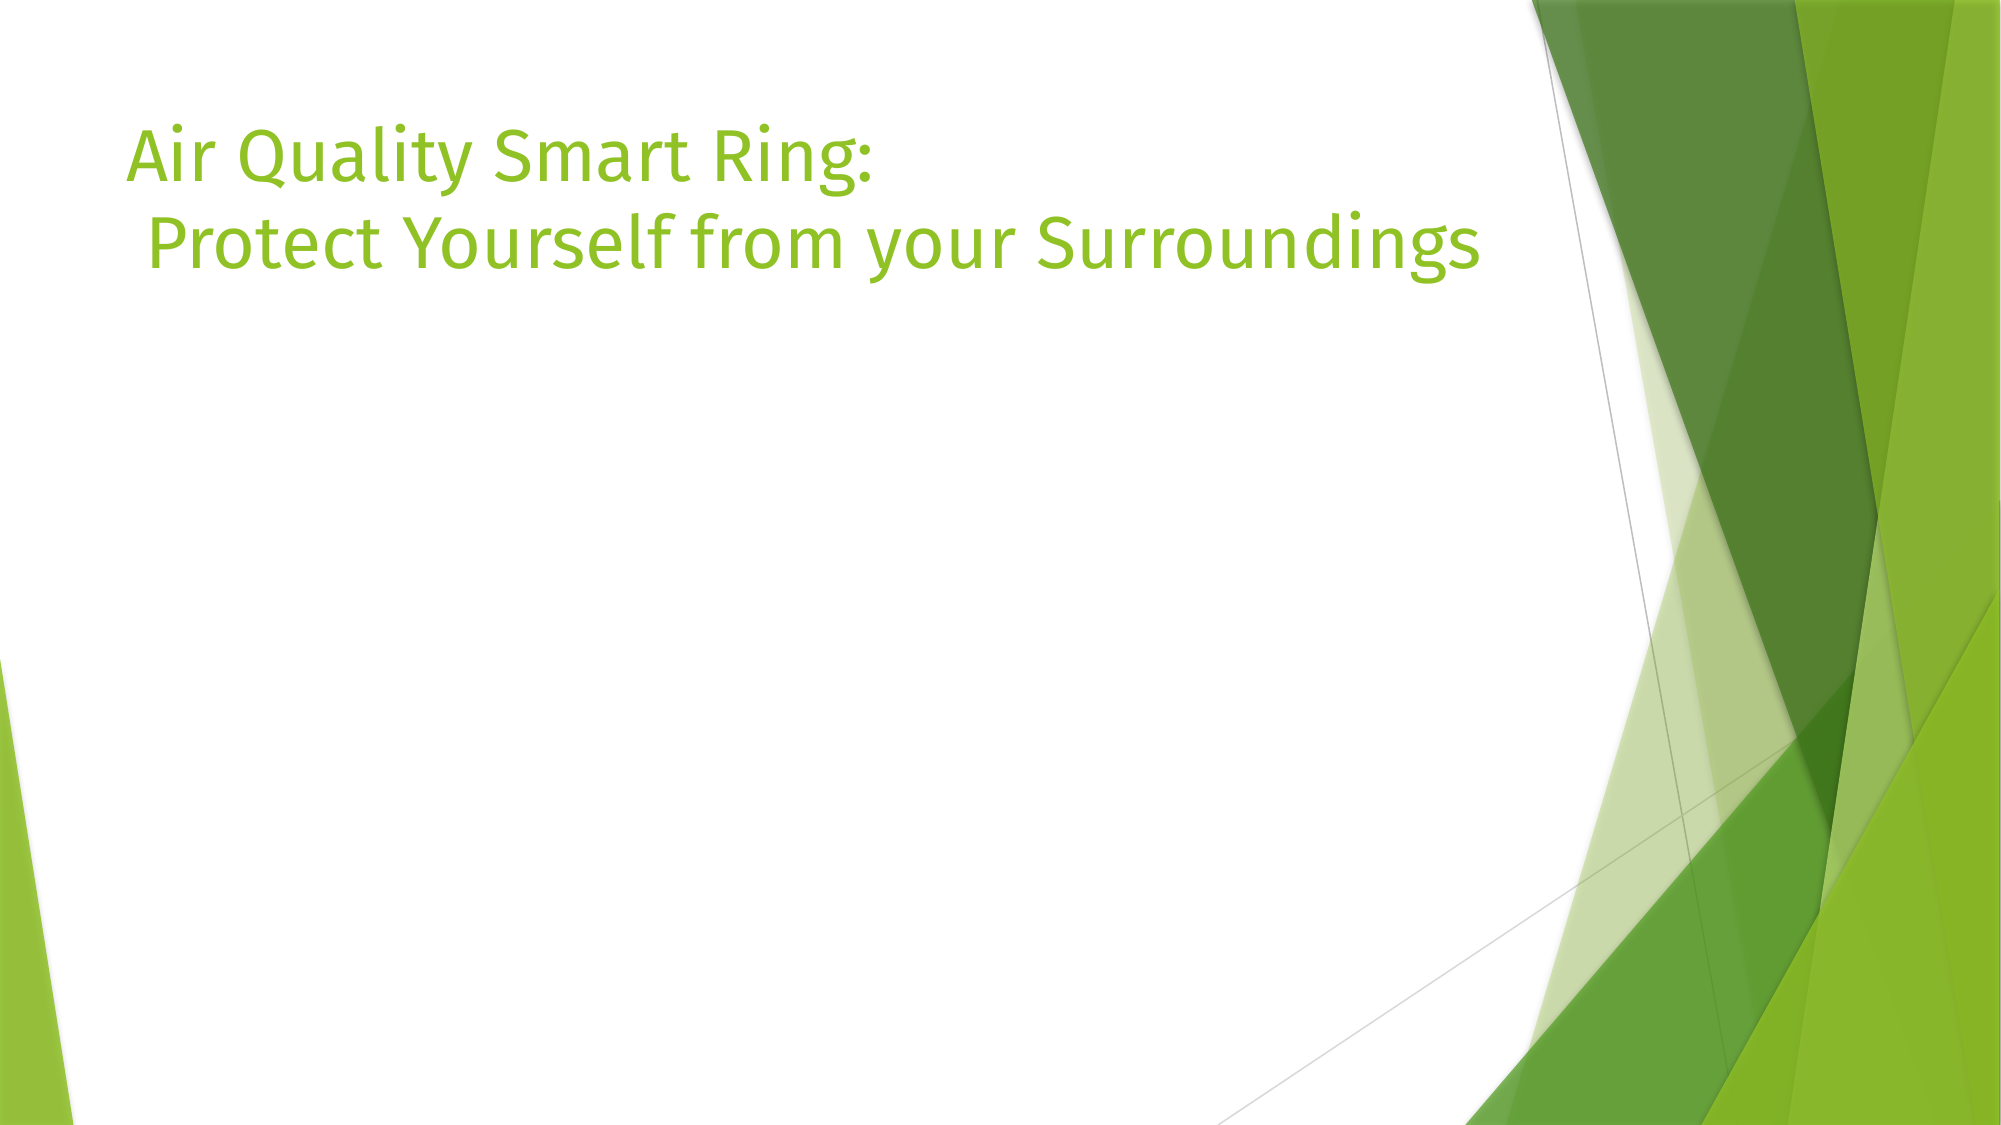

# Air Quality Smart Ring: Protect Yourself from your Surroundings